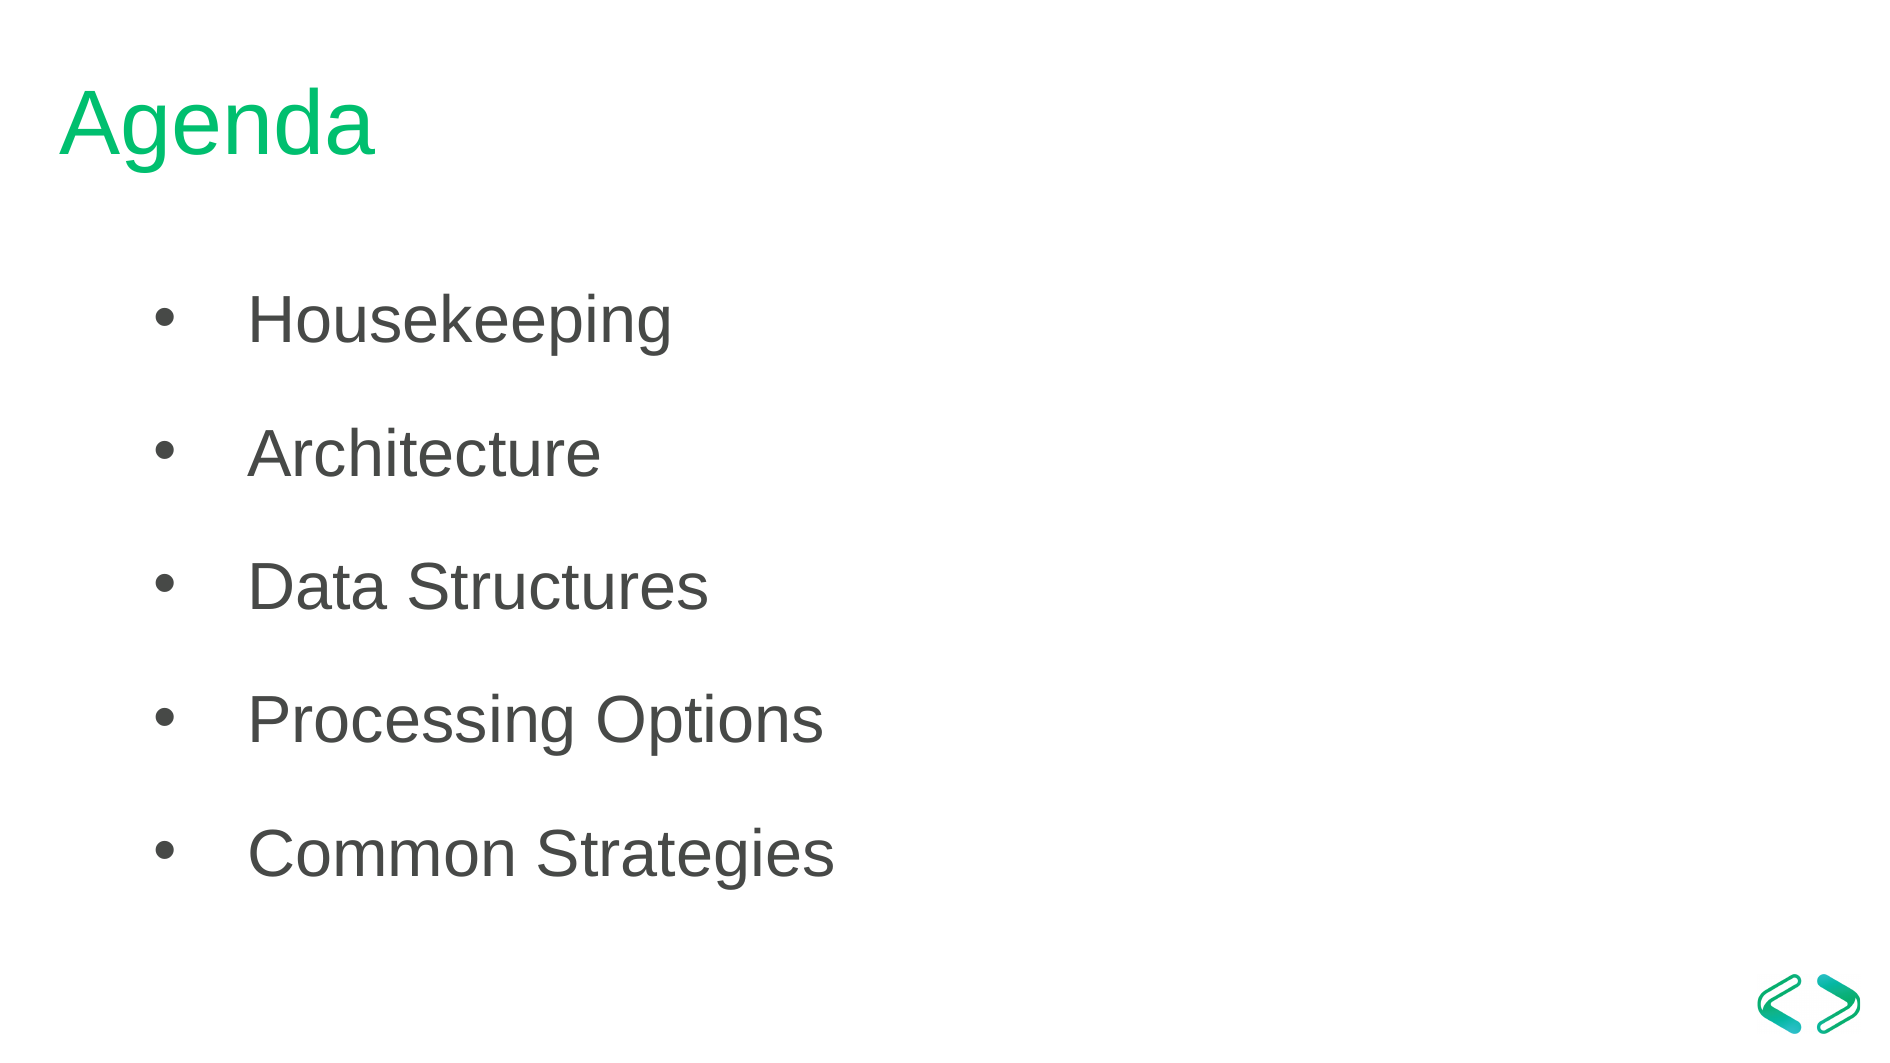

# Agenda
Housekeeping
Architecture
Data Structures
Processing Options
Common Strategies